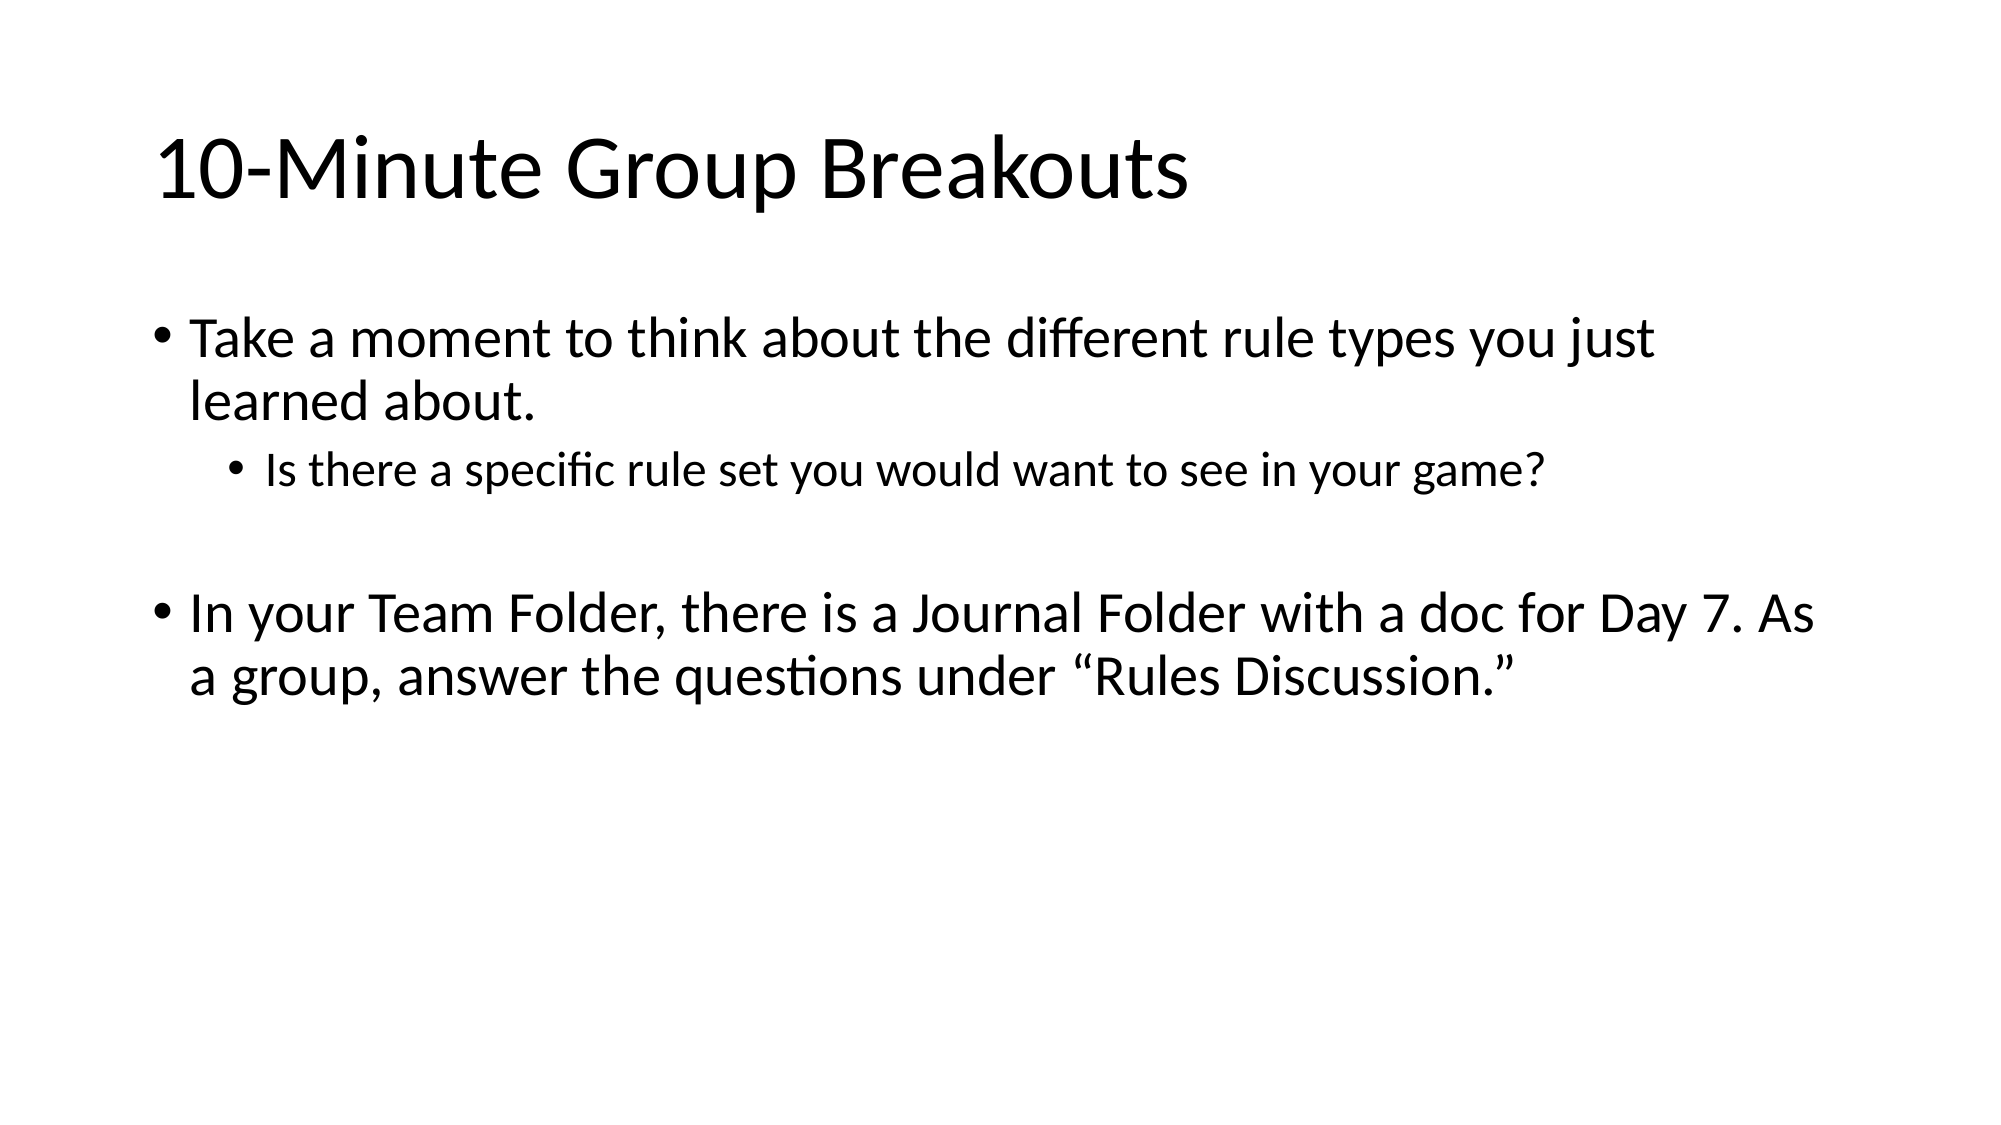

# 10-Minute Group Breakouts
Take a moment to think about the different rule types you just learned about.
Is there a specific rule set you would want to see in your game?

In your Team Folder, there is a Journal Folder with a doc for Day 7. As a group, answer the questions under “Rules Discussion.”